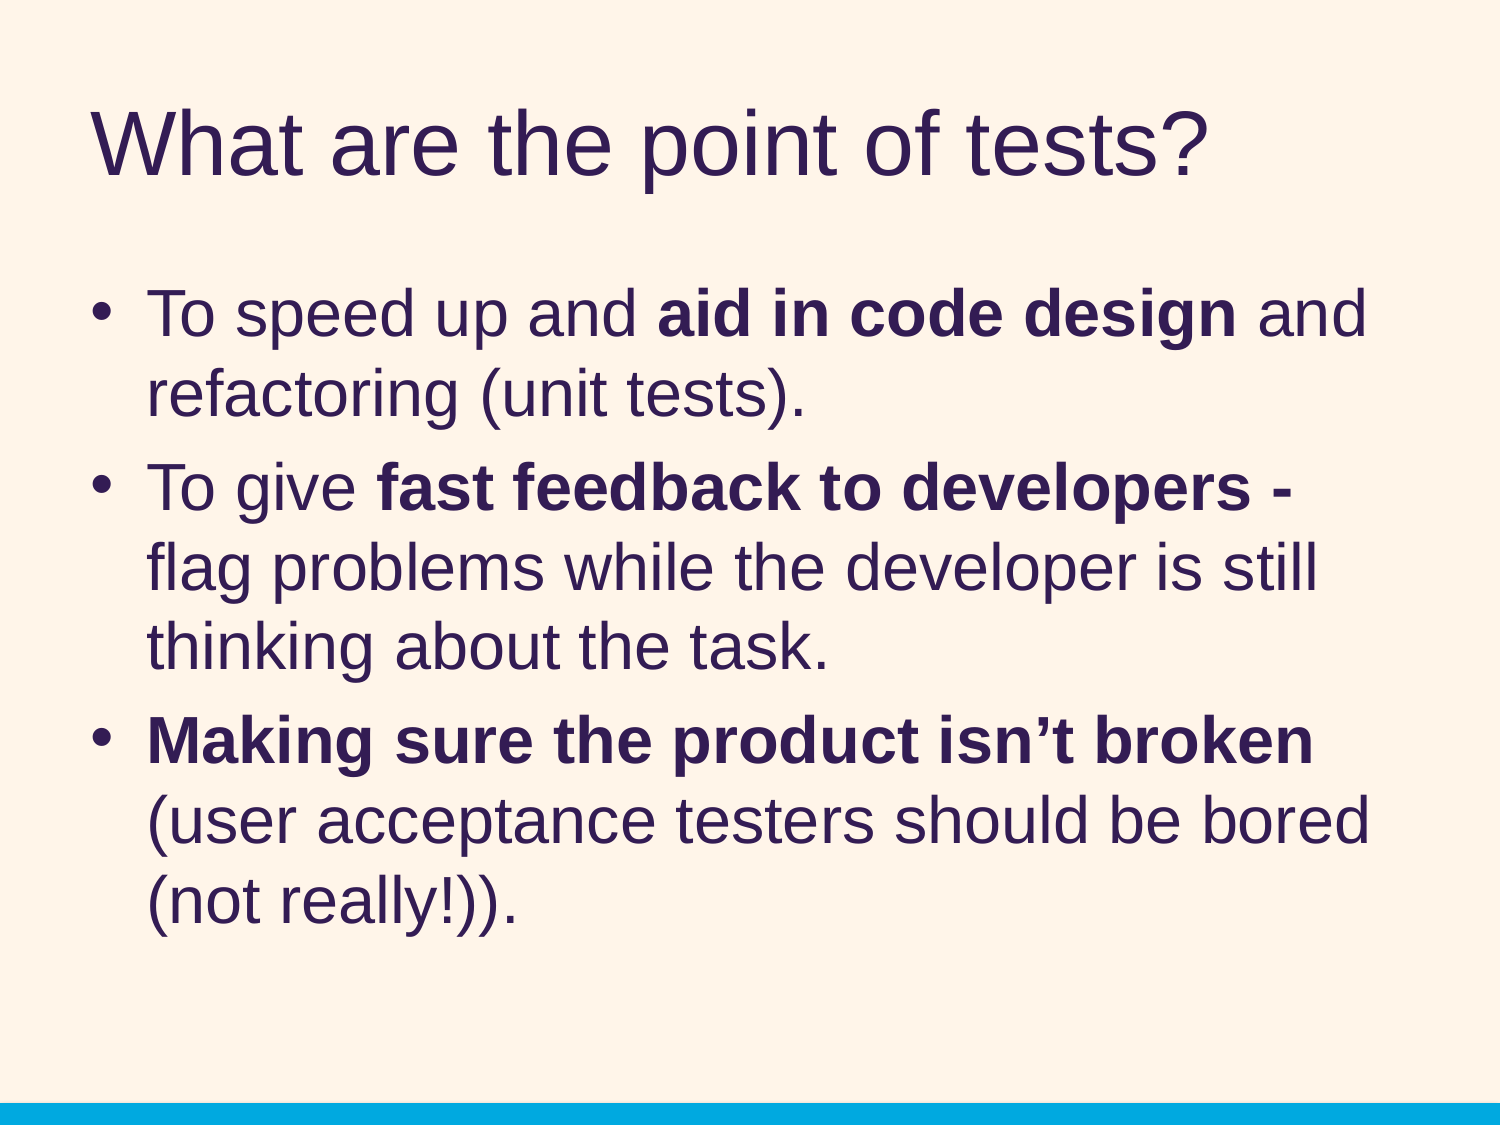

# What are the point of tests?
To speed up and aid in code design and refactoring (unit tests).
To give fast feedback to developers - flag problems while the developer is still thinking about the task.
Making sure the product isn’t broken (user acceptance testers should be bored (not really!)).